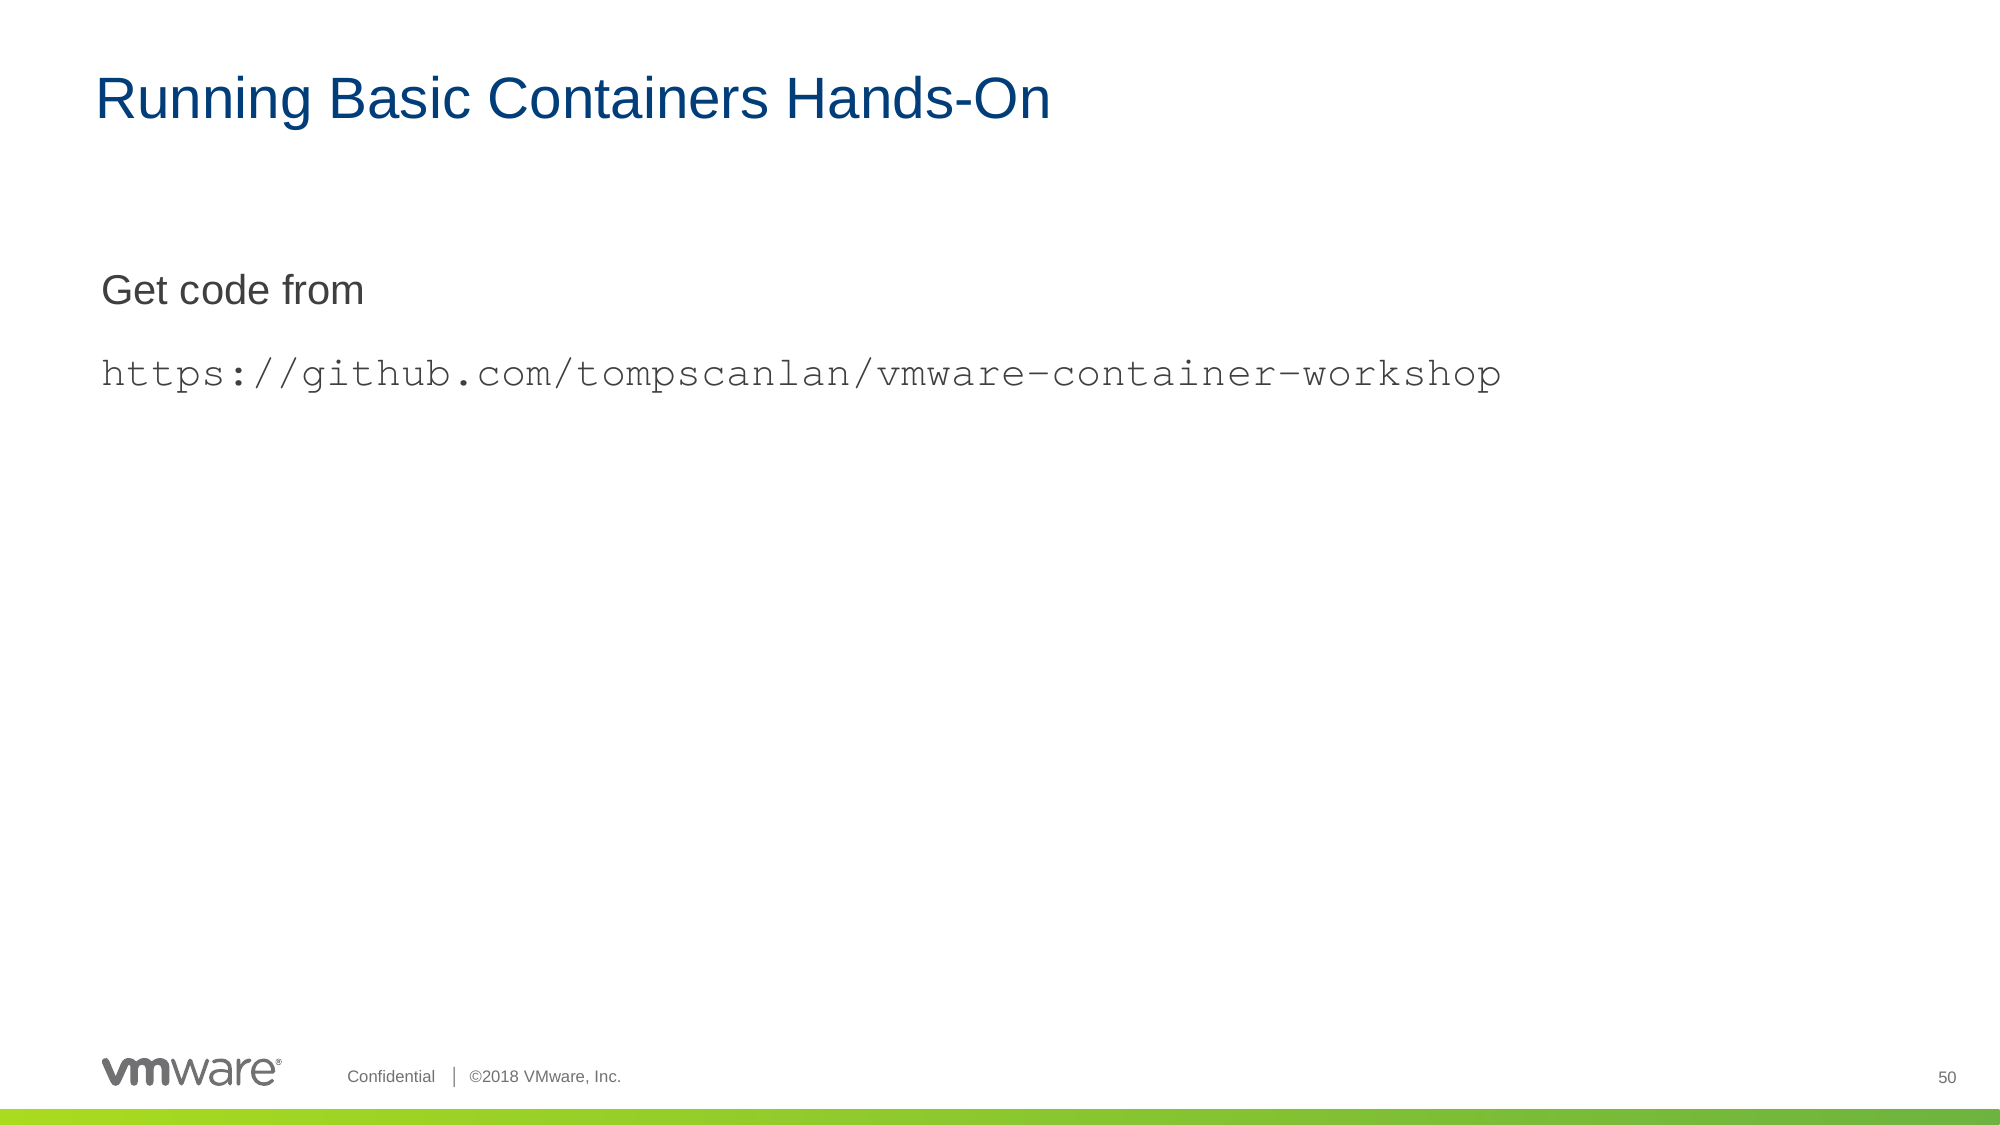

# Running Basic Containers Hands-On

Get code from
https://github.com/tompscanlan/vmware-container-workshop